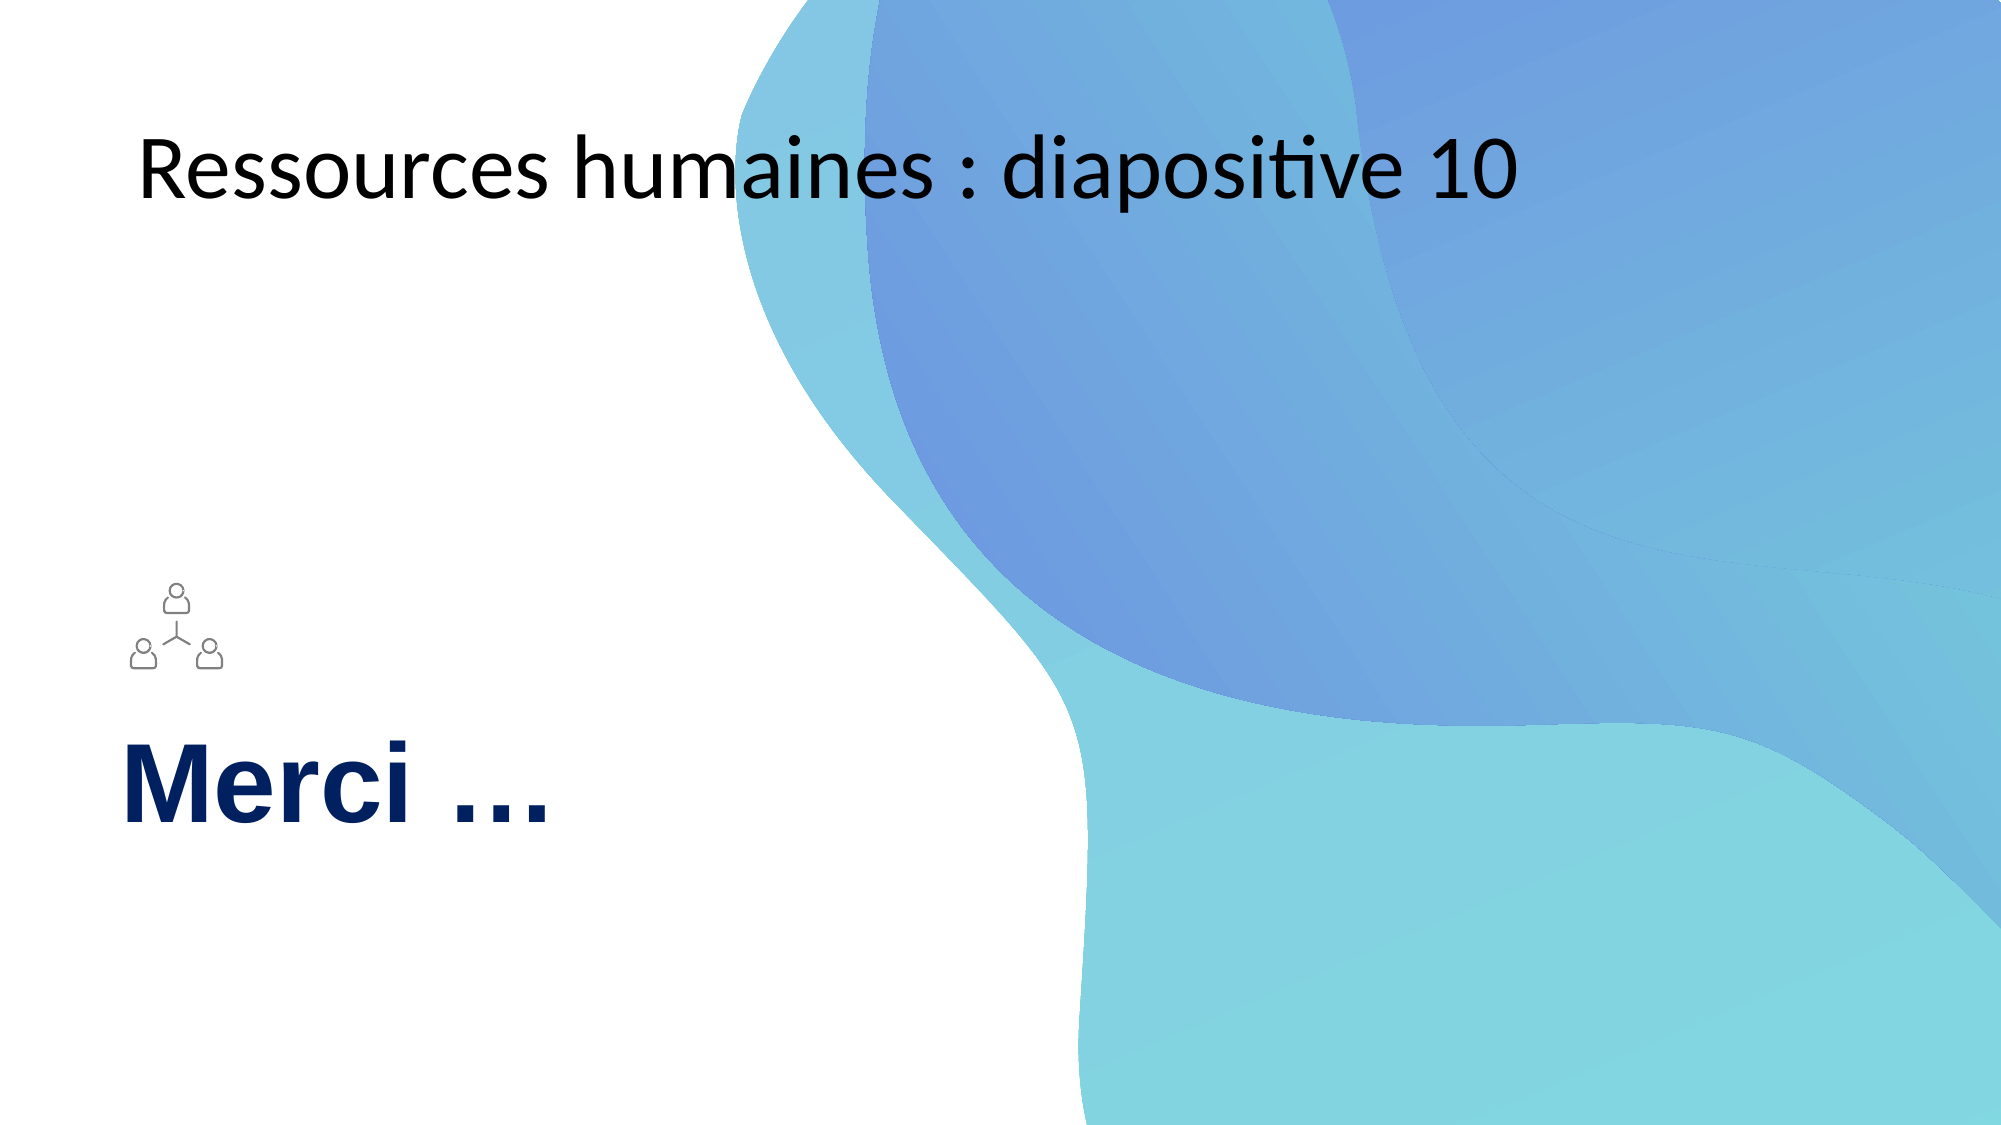

# Ressources humaines : diapositive 10

Merci …